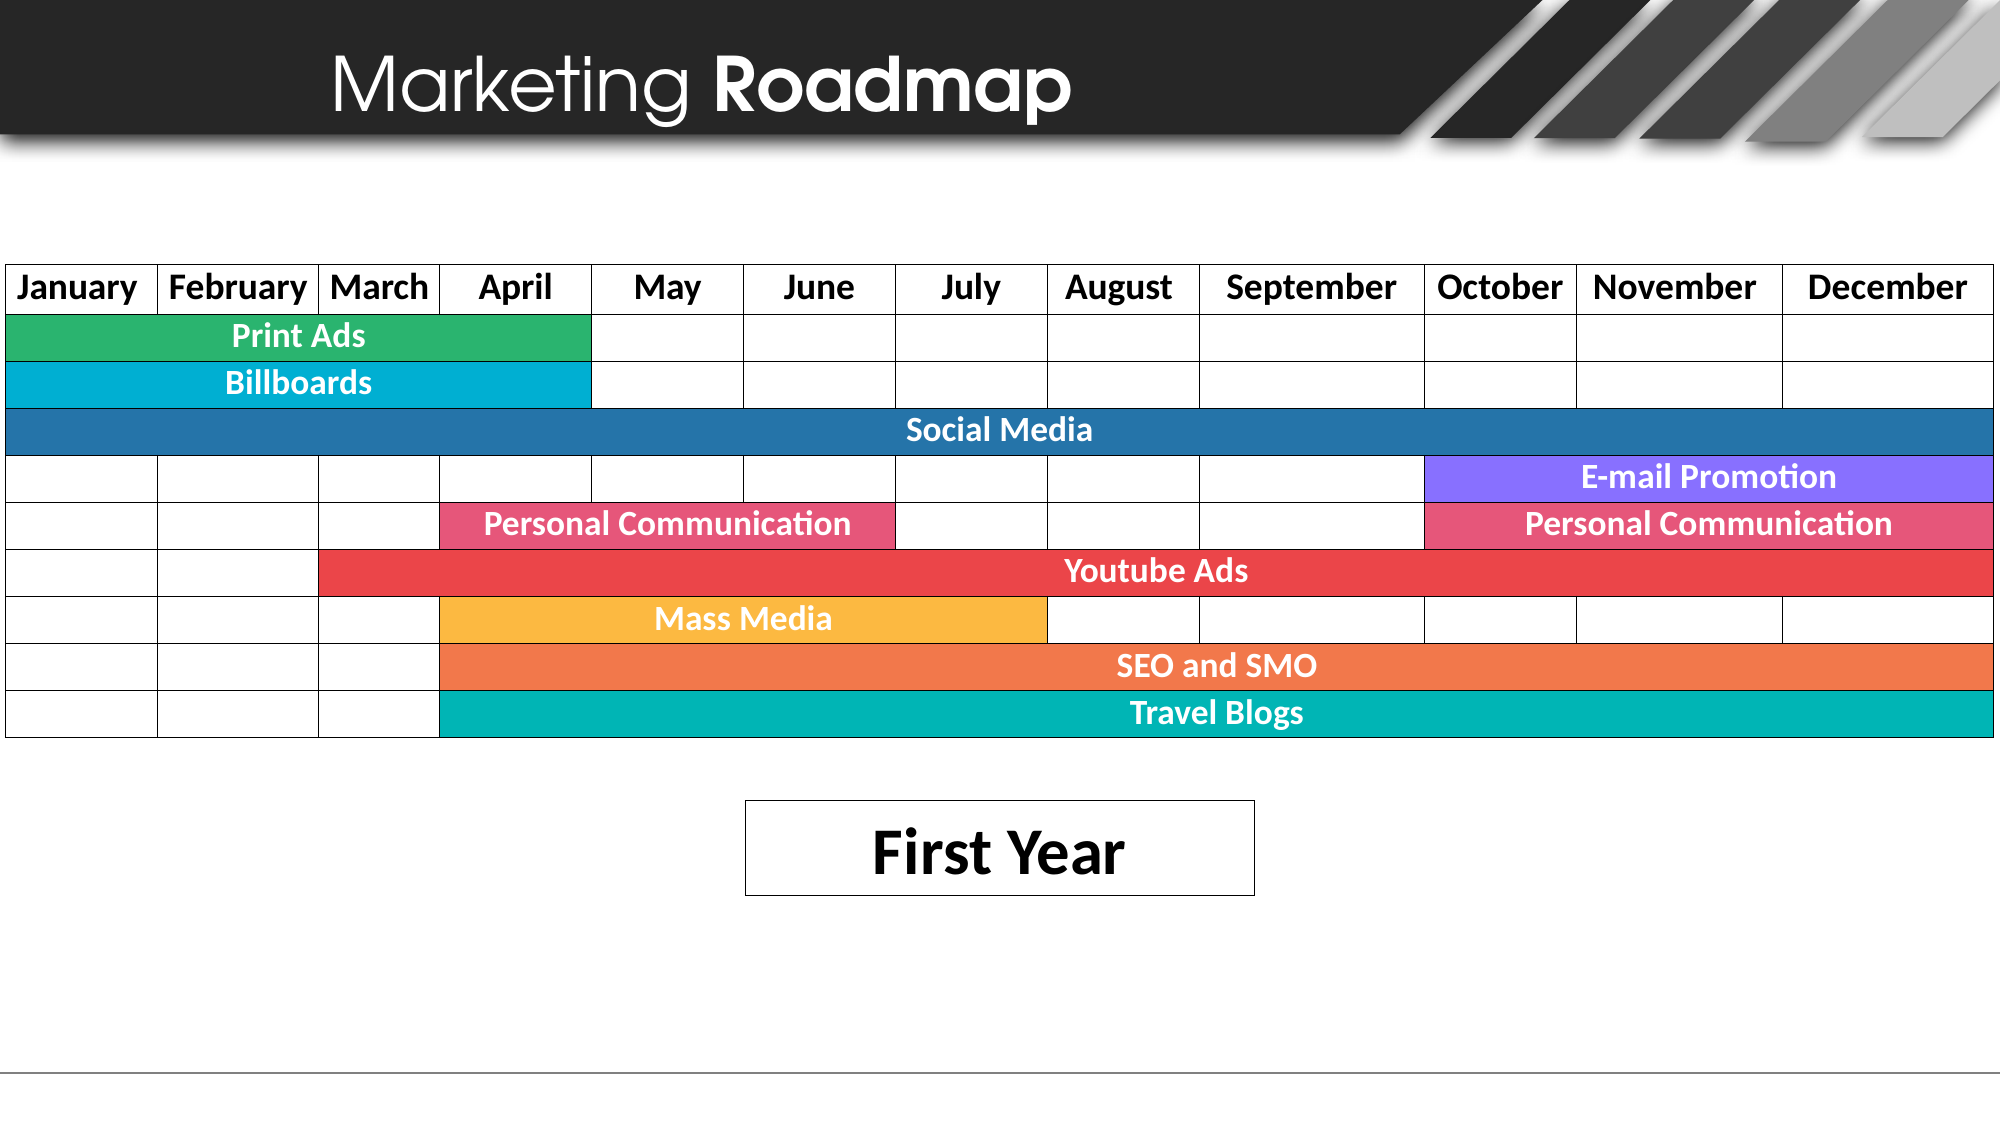

Marketing Roadmap
| January | February | March | April | May | June | July | August | September | October | November | December |
| --- | --- | --- | --- | --- | --- | --- | --- | --- | --- | --- | --- |
| Print Ads |  |  |  |  |  |  |  |  |  |  |  |
| Billboards |  |  |  |  |  |  |  |  |  |  |  |
| Social Media |  |  |  |  |  |  |  |  |  |  |  |
|  |  |  |  |  |  |  |  |  | E-mail Promotion |  |  |
|  |  |  | Personal Communication |  |  |  |  |  | Personal Communication |  |  |
|  |  | Youtube Ads |  |  |  |  |  |  |  |  |  |
|  |  |  | Mass Media |  |  |  |  |  |  |  |  |
|  |  |  | SEO and SMO |  |  |  |  |  |  |  |  |
|  |  |  | Travel Blogs |  |  |  |  |  |  |  |  |
First Year